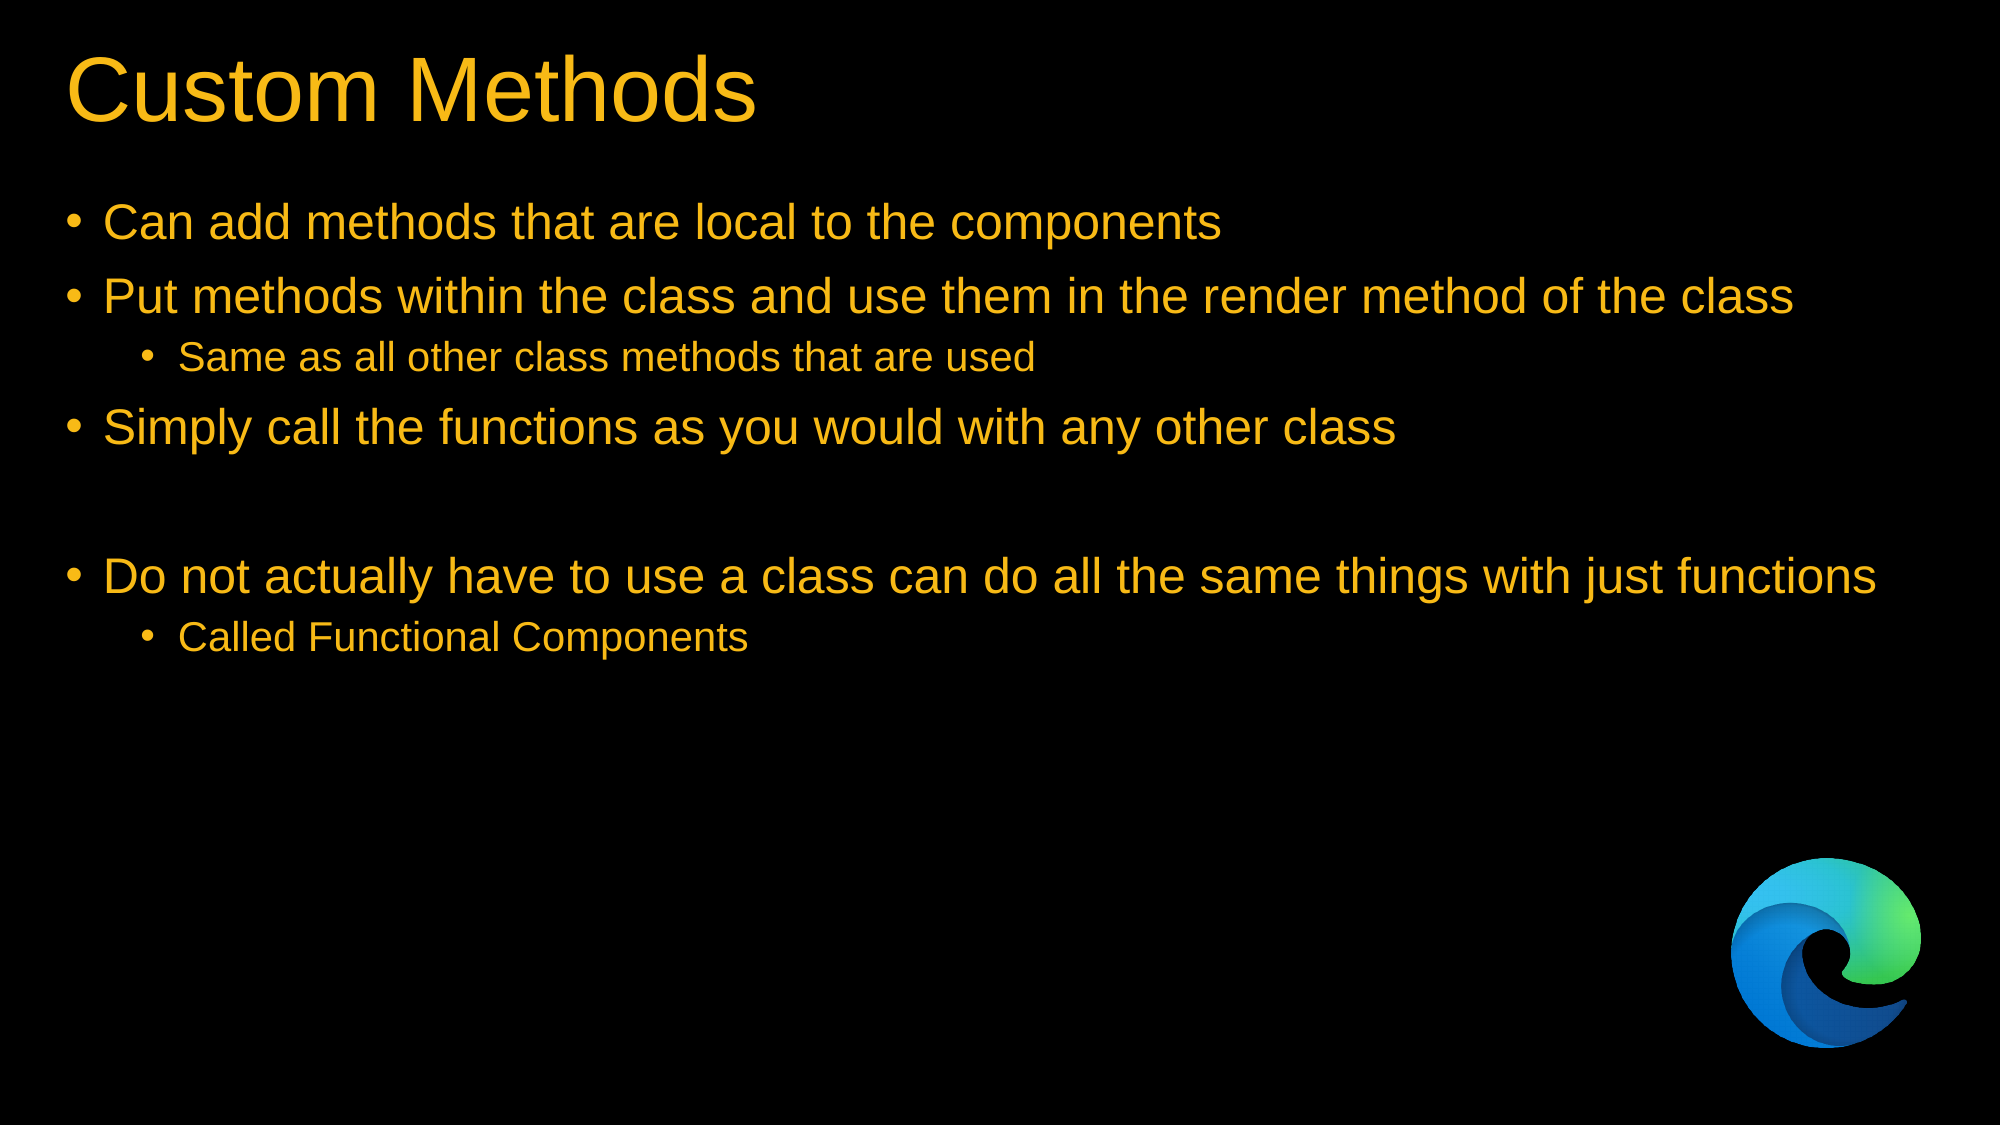

# Custom Methods
Can add methods that are local to the components
Put methods within the class and use them in the render method of the class
Same as all other class methods that are used
Simply call the functions as you would with any other class

Do not actually have to use a class can do all the same things with just functions
Called Functional Components